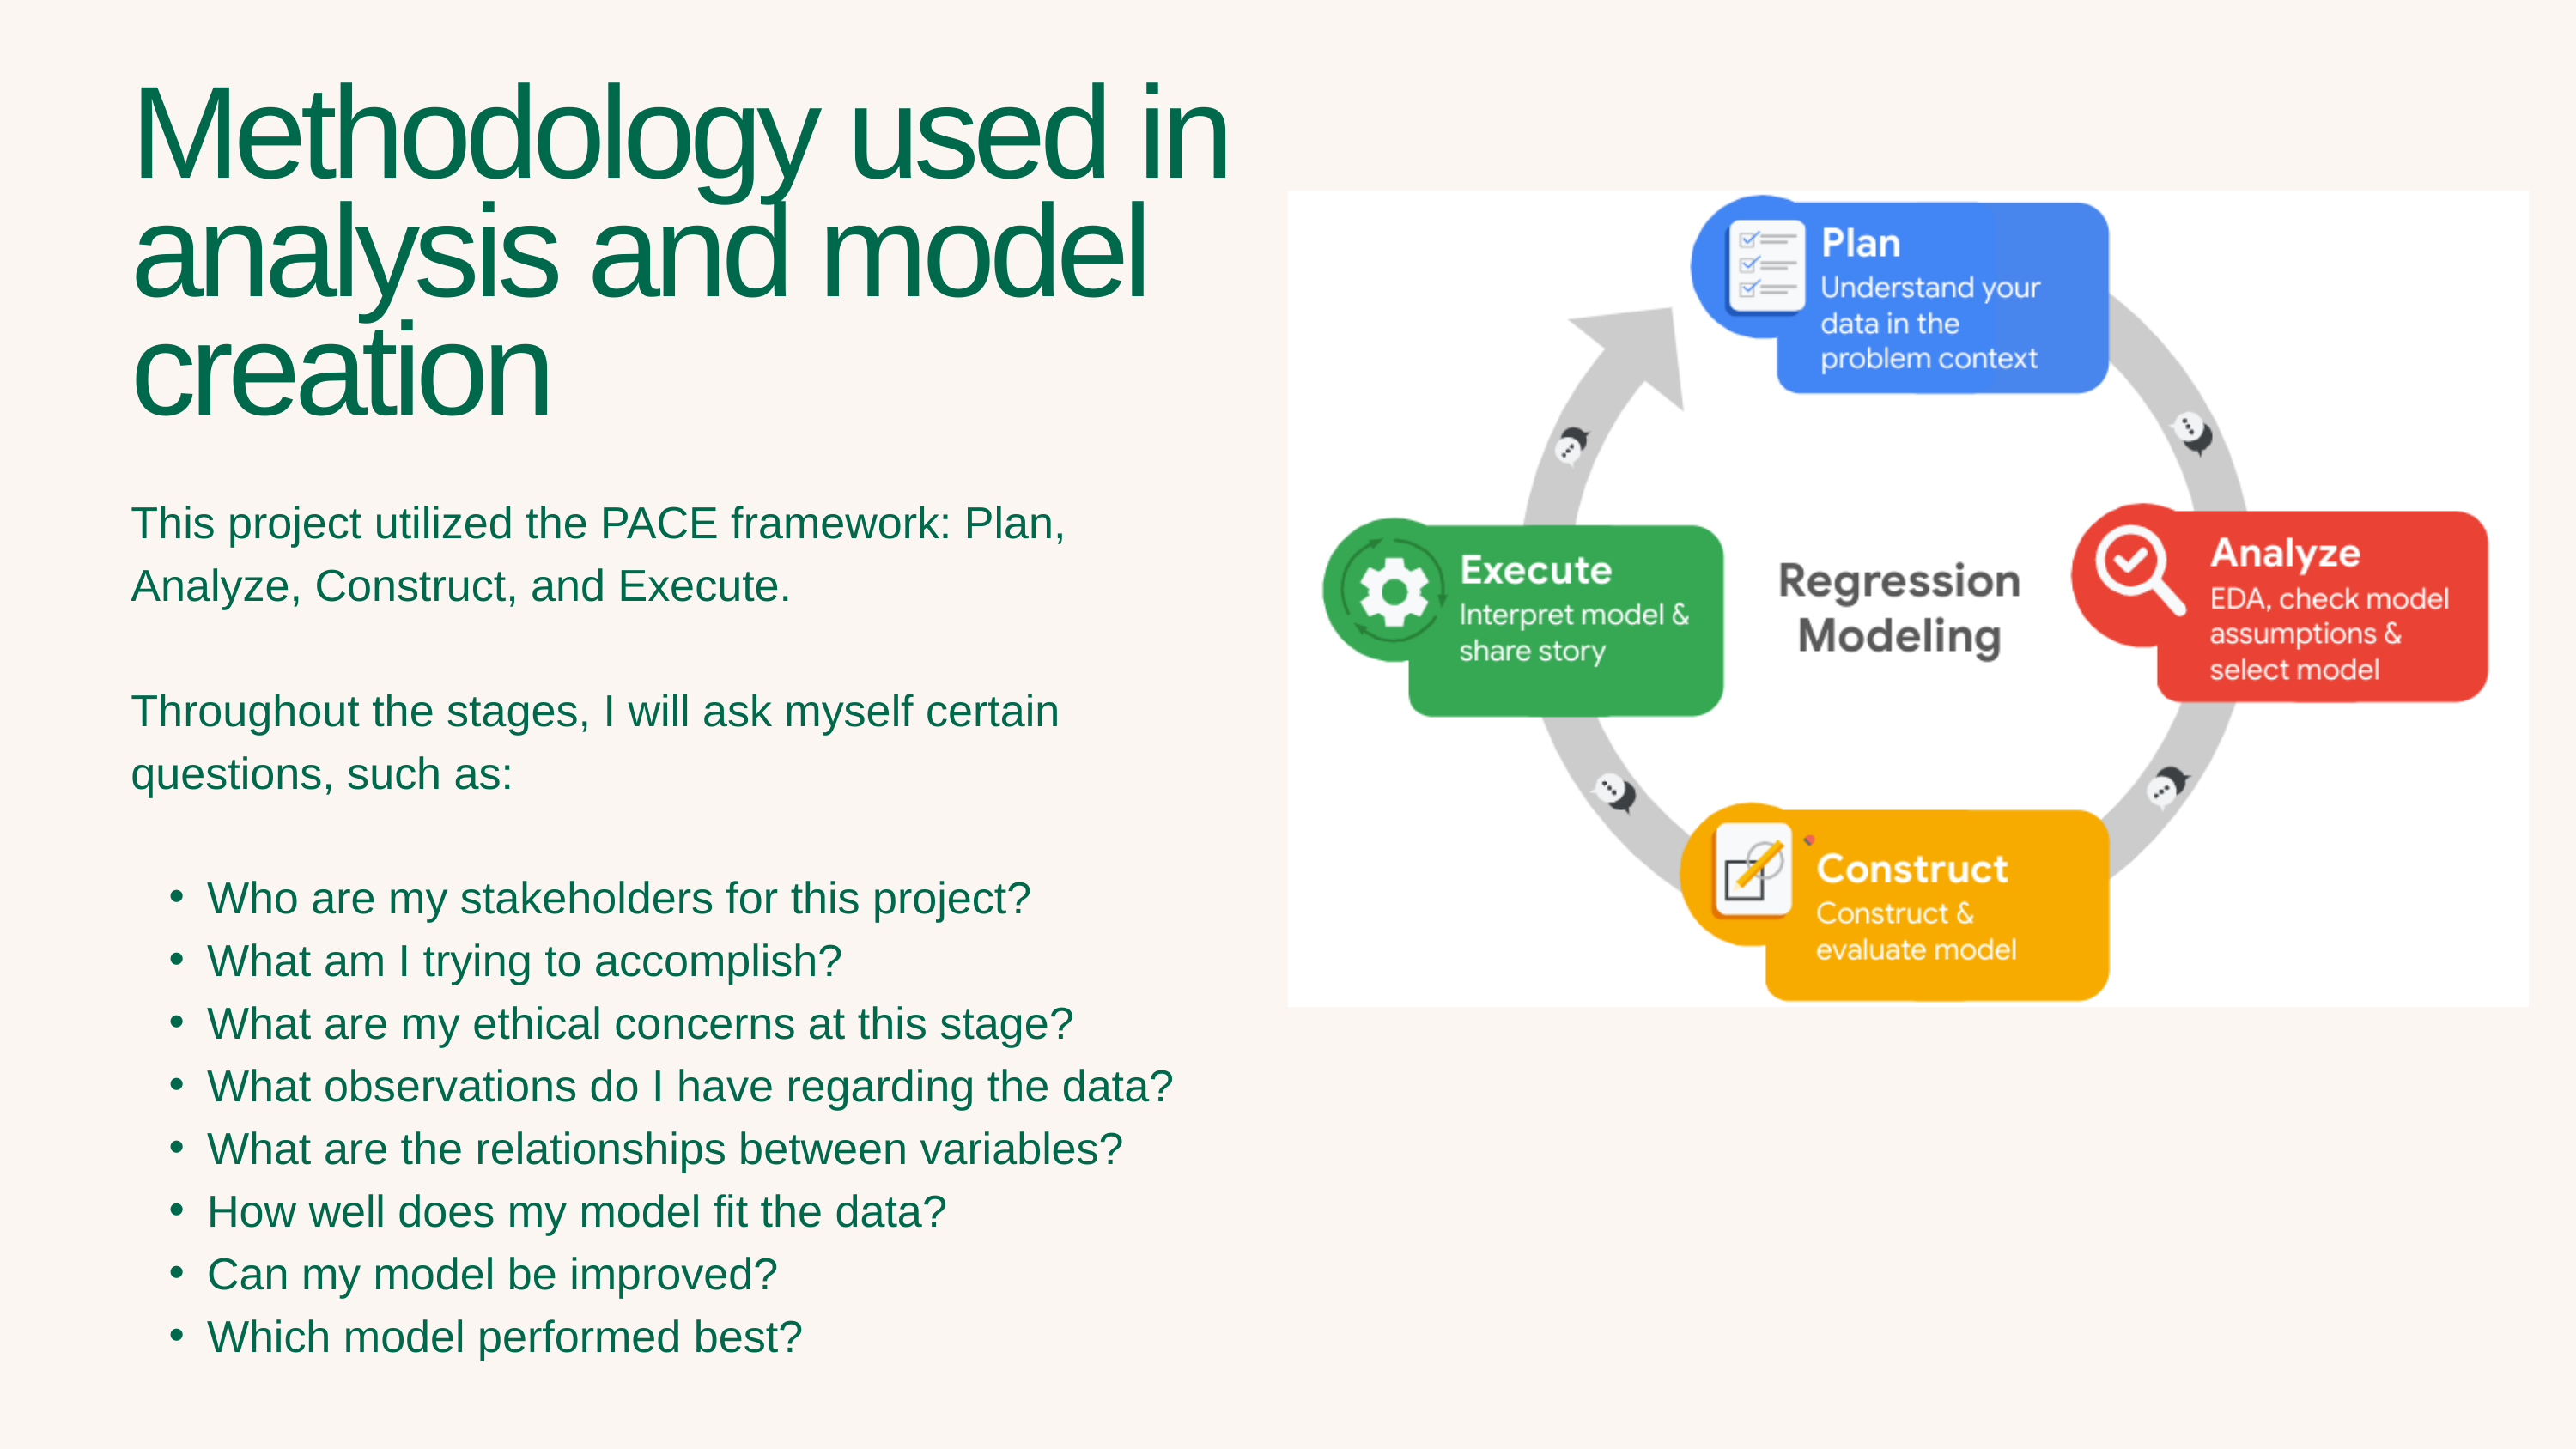

Methodology used in analysis and model creation

This project utilized the PACE framework: Plan, Analyze, Construct, and Execute.

Throughout the stages, I will ask myself certain questions, such as:

Who are my stakeholders for this project?
What am I trying to accomplish?
What are my ethical concerns at this stage?
What observations do I have regarding the data?
What are the relationships between variables?
How well does my model fit the data?
Can my model be improved?
Which model performed best?